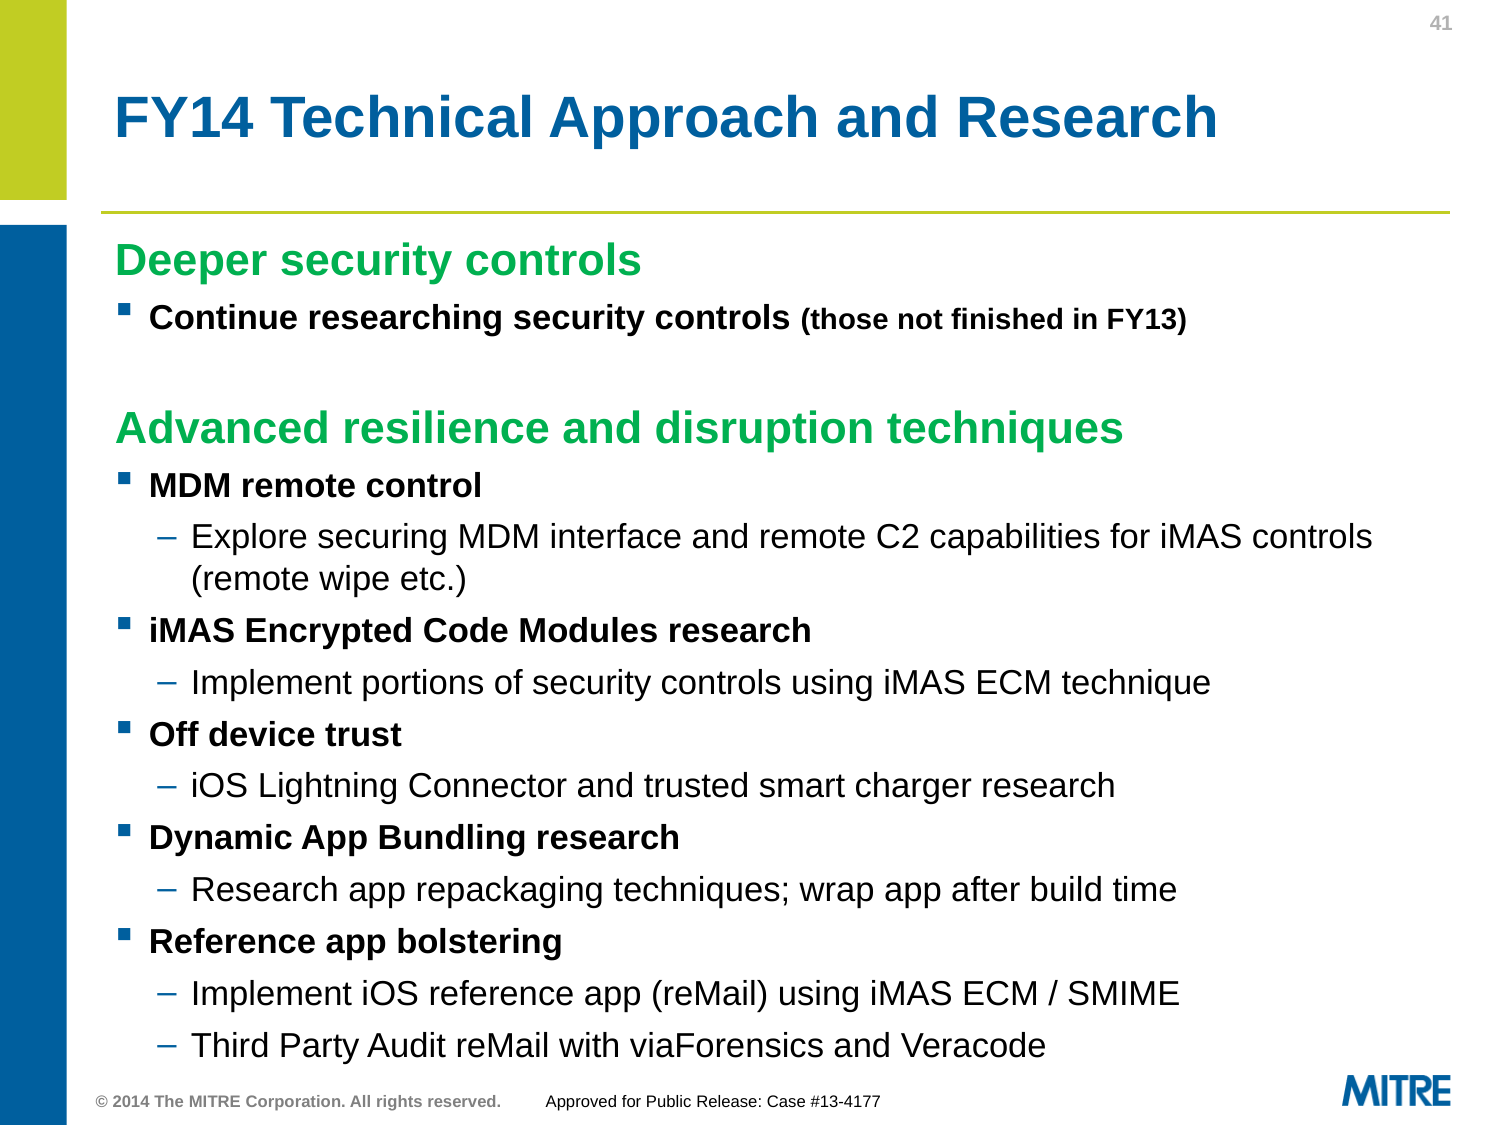

41
# FY14 Technical Approach and Research
Deeper security controls
Continue researching security controls (those not finished in FY13)

Advanced resilience and disruption techniques
MDM remote control
Explore securing MDM interface and remote C2 capabilities for iMAS controls (remote wipe etc.)
iMAS Encrypted Code Modules research
Implement portions of security controls using iMAS ECM technique
Off device trust
iOS Lightning Connector and trusted smart charger research
Dynamic App Bundling research
Research app repackaging techniques; wrap app after build time
Reference app bolstering
Implement iOS reference app (reMail) using iMAS ECM / SMIME
Third Party Audit reMail with viaForensics and Veracode

© 2014 The MITRE Corporation. All rights reserved. 	Approved for Public Release: Case #13-4177